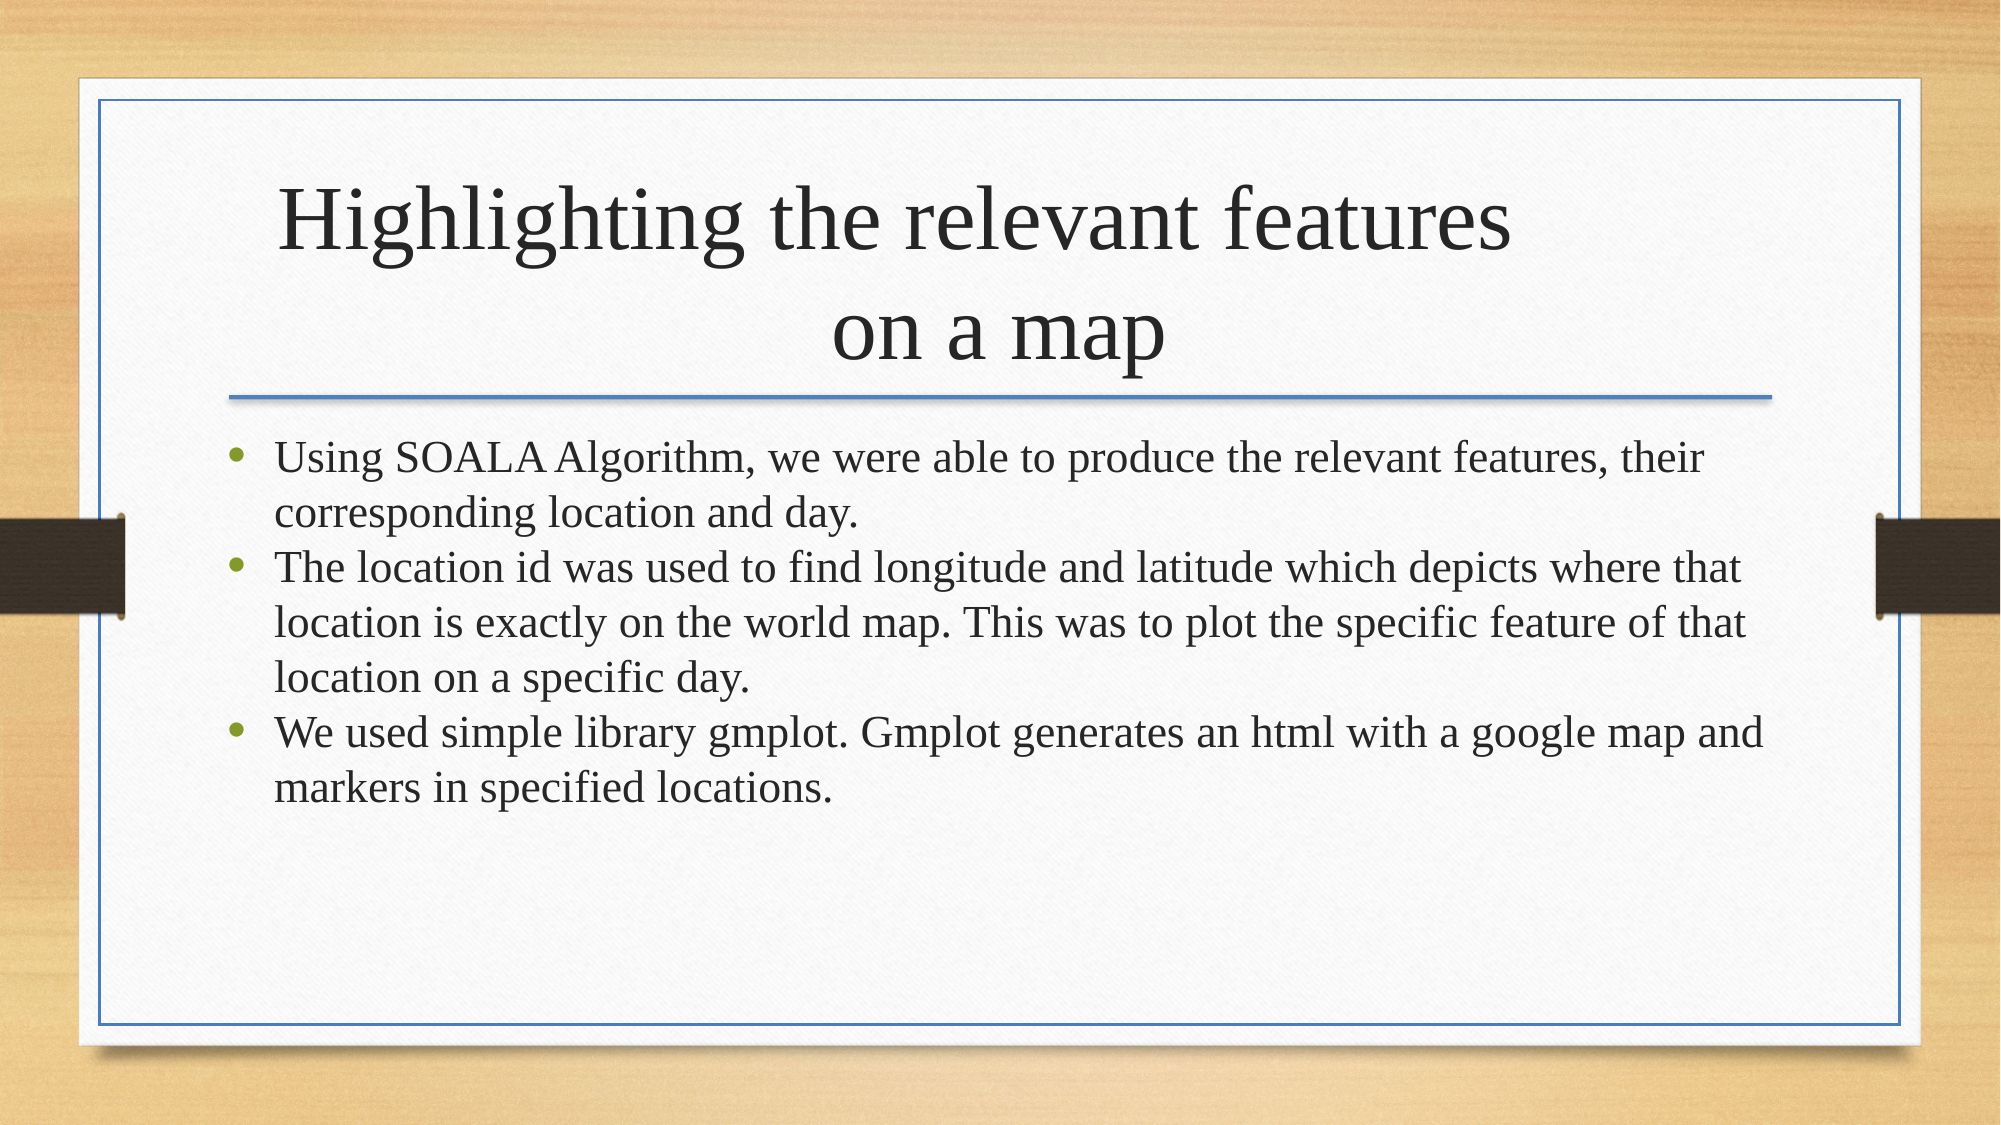

Highlighting the relevant features          on a map
Using SOALA Algorithm, we were able to produce the relevant features, their corresponding location and day.
The location id was used to find longitude and latitude which depicts where that location is exactly on the world map. This was to plot the specific feature of that location on a specific day.
We used simple library gmplot. Gmplot generates an html with a google map and markers in specified locations.